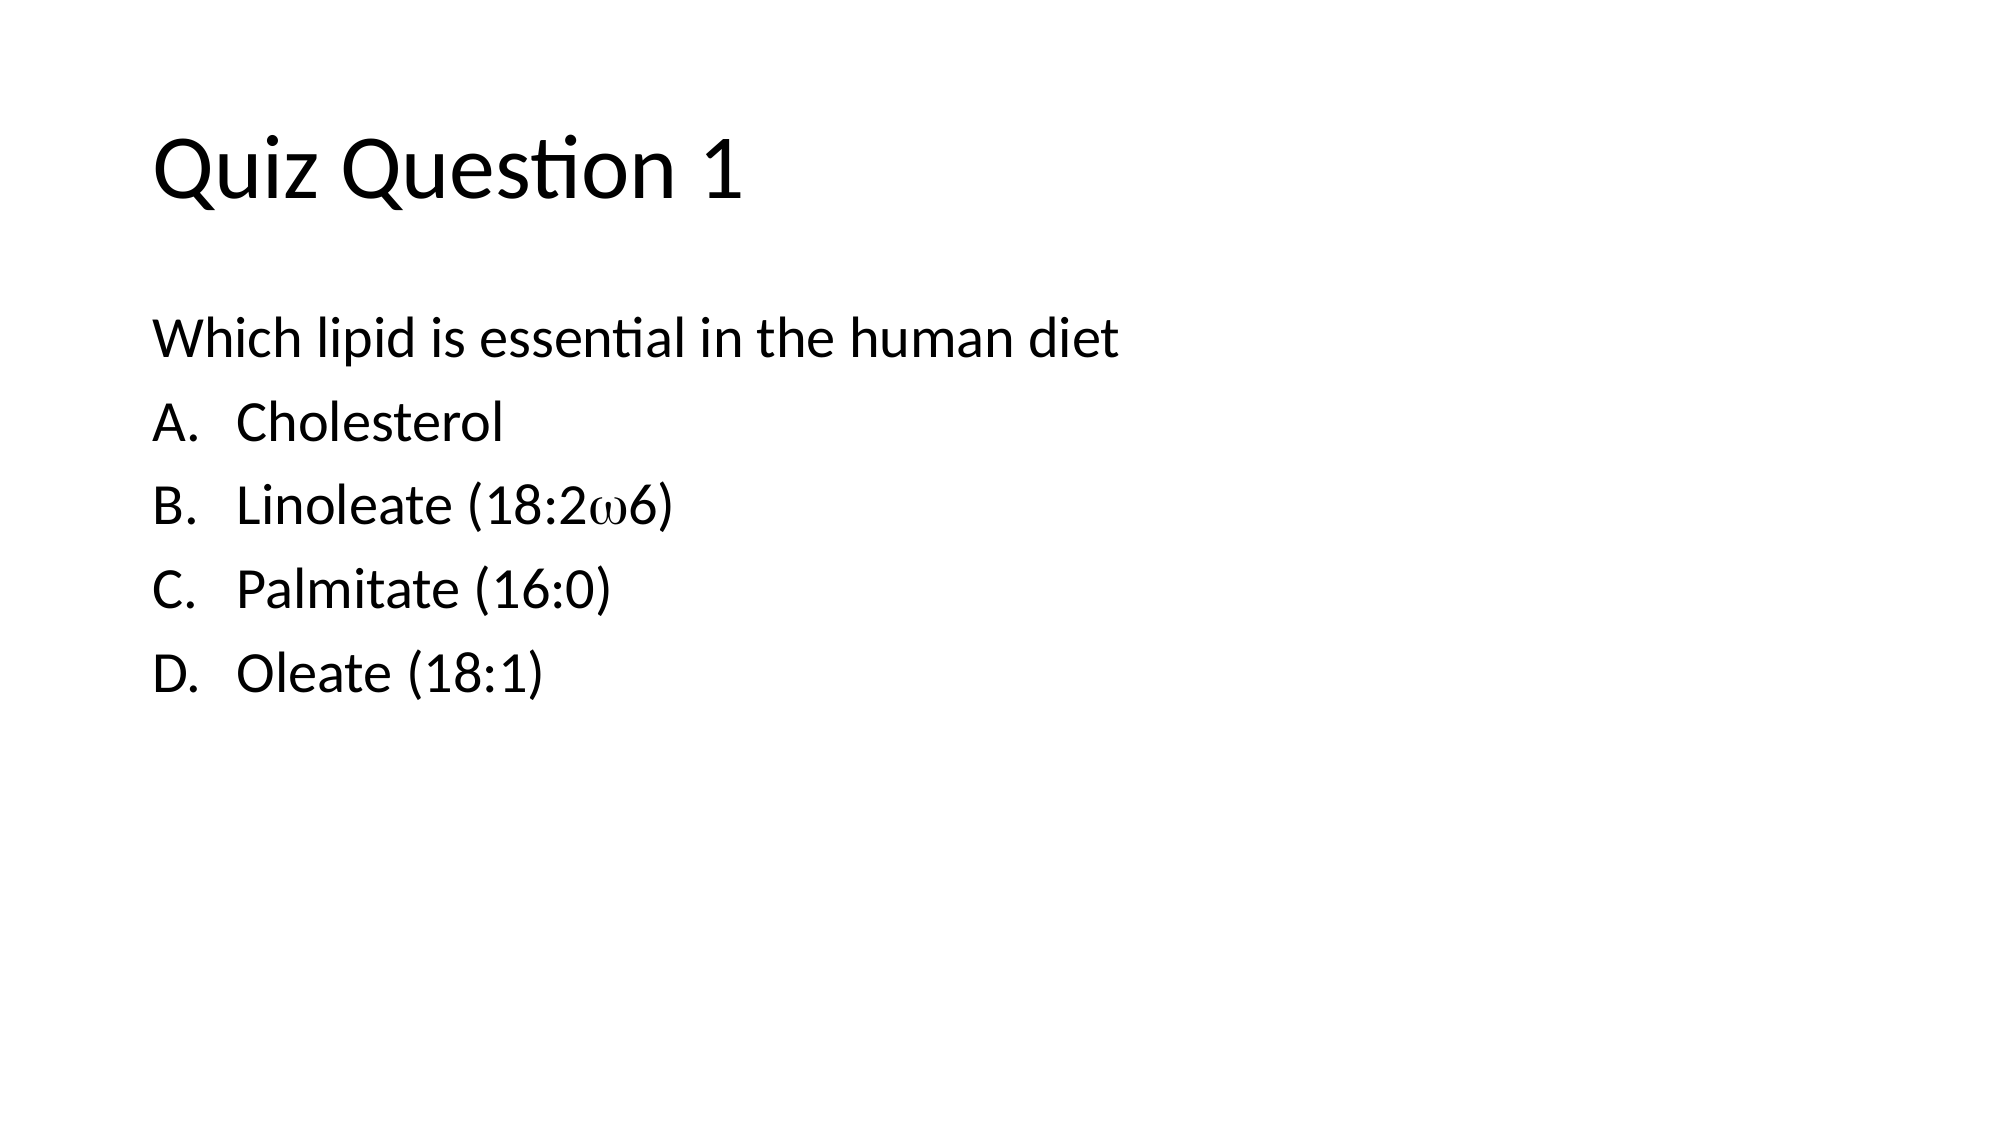

# Quiz Question 1
Which lipid is essential in the human diet
Cholesterol
Linoleate (18:2ω6)
Palmitate (16:0)
Oleate (18:1)